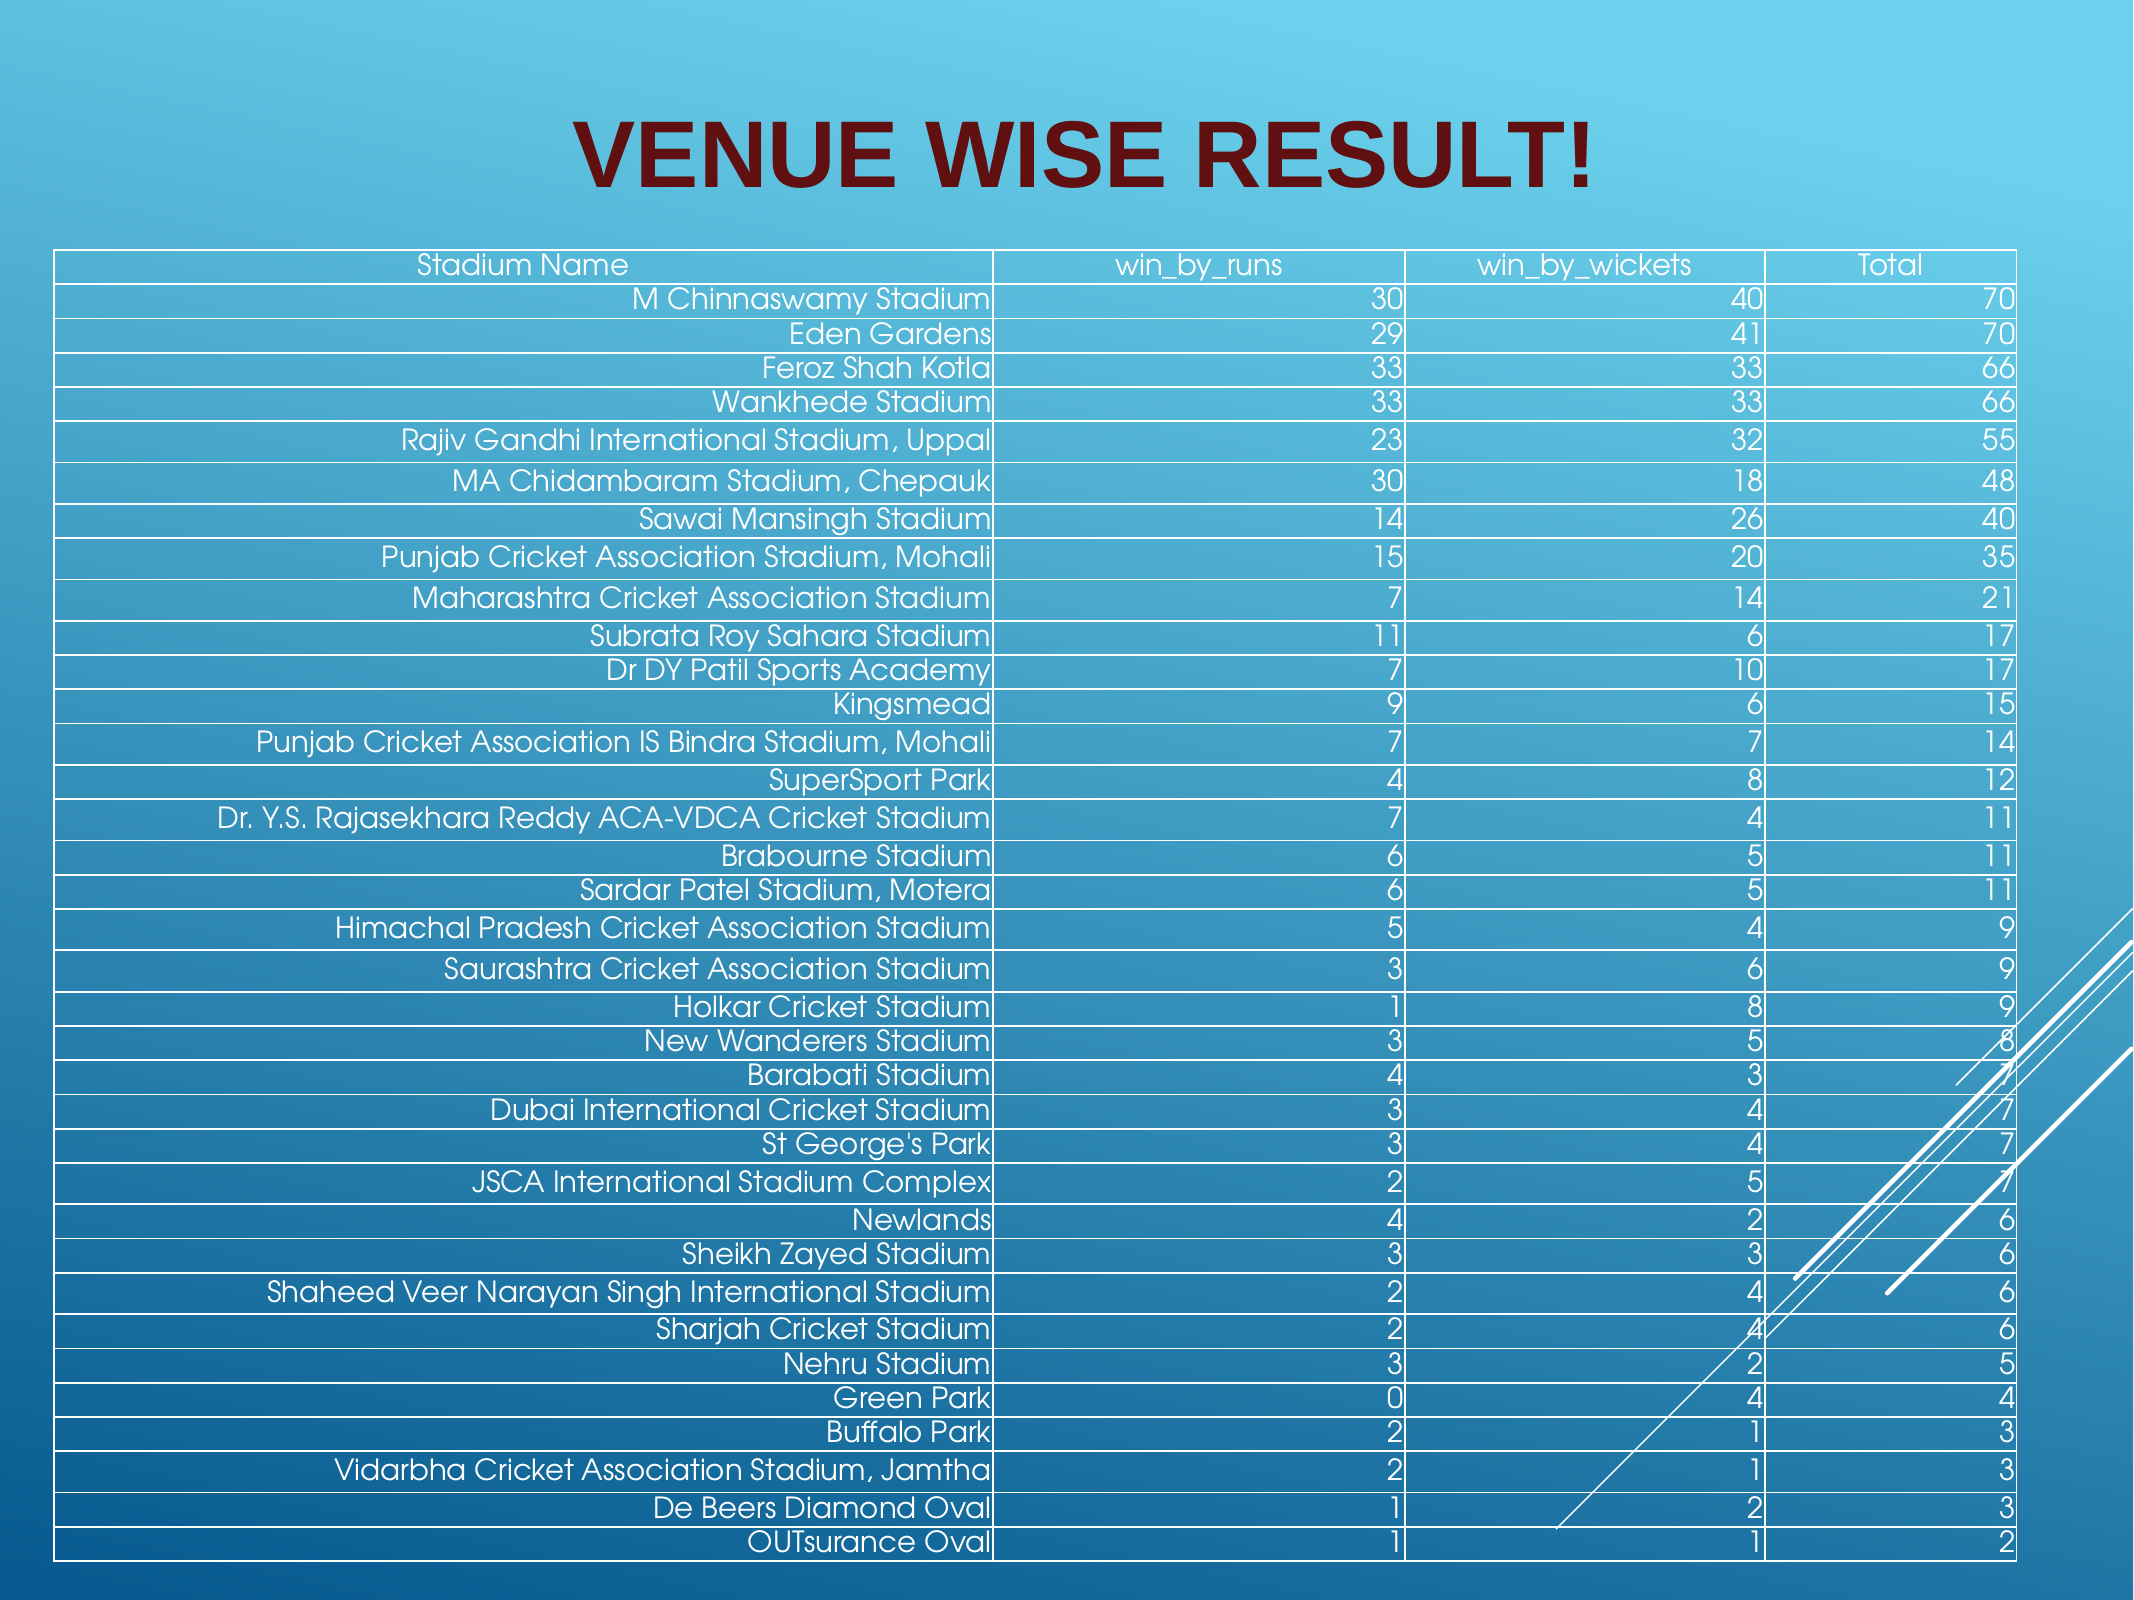

# Venue wise result!
| Stadium Name | win\_by\_runs | win\_by\_wickets | Total |
| --- | --- | --- | --- |
| M Chinnaswamy Stadium | 30 | 40 | 70 |
| Eden Gardens | 29 | 41 | 70 |
| Feroz Shah Kotla | 33 | 33 | 66 |
| Wankhede Stadium | 33 | 33 | 66 |
| Rajiv Gandhi International Stadium, Uppal | 23 | 32 | 55 |
| MA Chidambaram Stadium, Chepauk | 30 | 18 | 48 |
| Sawai Mansingh Stadium | 14 | 26 | 40 |
| Punjab Cricket Association Stadium, Mohali | 15 | 20 | 35 |
| Maharashtra Cricket Association Stadium | 7 | 14 | 21 |
| Subrata Roy Sahara Stadium | 11 | 6 | 17 |
| Dr DY Patil Sports Academy | 7 | 10 | 17 |
| Kingsmead | 9 | 6 | 15 |
| Punjab Cricket Association IS Bindra Stadium, Mohali | 7 | 7 | 14 |
| SuperSport Park | 4 | 8 | 12 |
| Dr. Y.S. Rajasekhara Reddy ACA-VDCA Cricket Stadium | 7 | 4 | 11 |
| Brabourne Stadium | 6 | 5 | 11 |
| Sardar Patel Stadium, Motera | 6 | 5 | 11 |
| Himachal Pradesh Cricket Association Stadium | 5 | 4 | 9 |
| Saurashtra Cricket Association Stadium | 3 | 6 | 9 |
| Holkar Cricket Stadium | 1 | 8 | 9 |
| New Wanderers Stadium | 3 | 5 | 8 |
| Barabati Stadium | 4 | 3 | 7 |
| Dubai International Cricket Stadium | 3 | 4 | 7 |
| St George's Park | 3 | 4 | 7 |
| JSCA International Stadium Complex | 2 | 5 | 7 |
| Newlands | 4 | 2 | 6 |
| Sheikh Zayed Stadium | 3 | 3 | 6 |
| Shaheed Veer Narayan Singh International Stadium | 2 | 4 | 6 |
| Sharjah Cricket Stadium | 2 | 4 | 6 |
| Nehru Stadium | 3 | 2 | 5 |
| Green Park | 0 | 4 | 4 |
| Buffalo Park | 2 | 1 | 3 |
| Vidarbha Cricket Association Stadium, Jamtha | 2 | 1 | 3 |
| De Beers Diamond Oval | 1 | 2 | 3 |
| OUTsurance Oval | 1 | 1 | 2 |